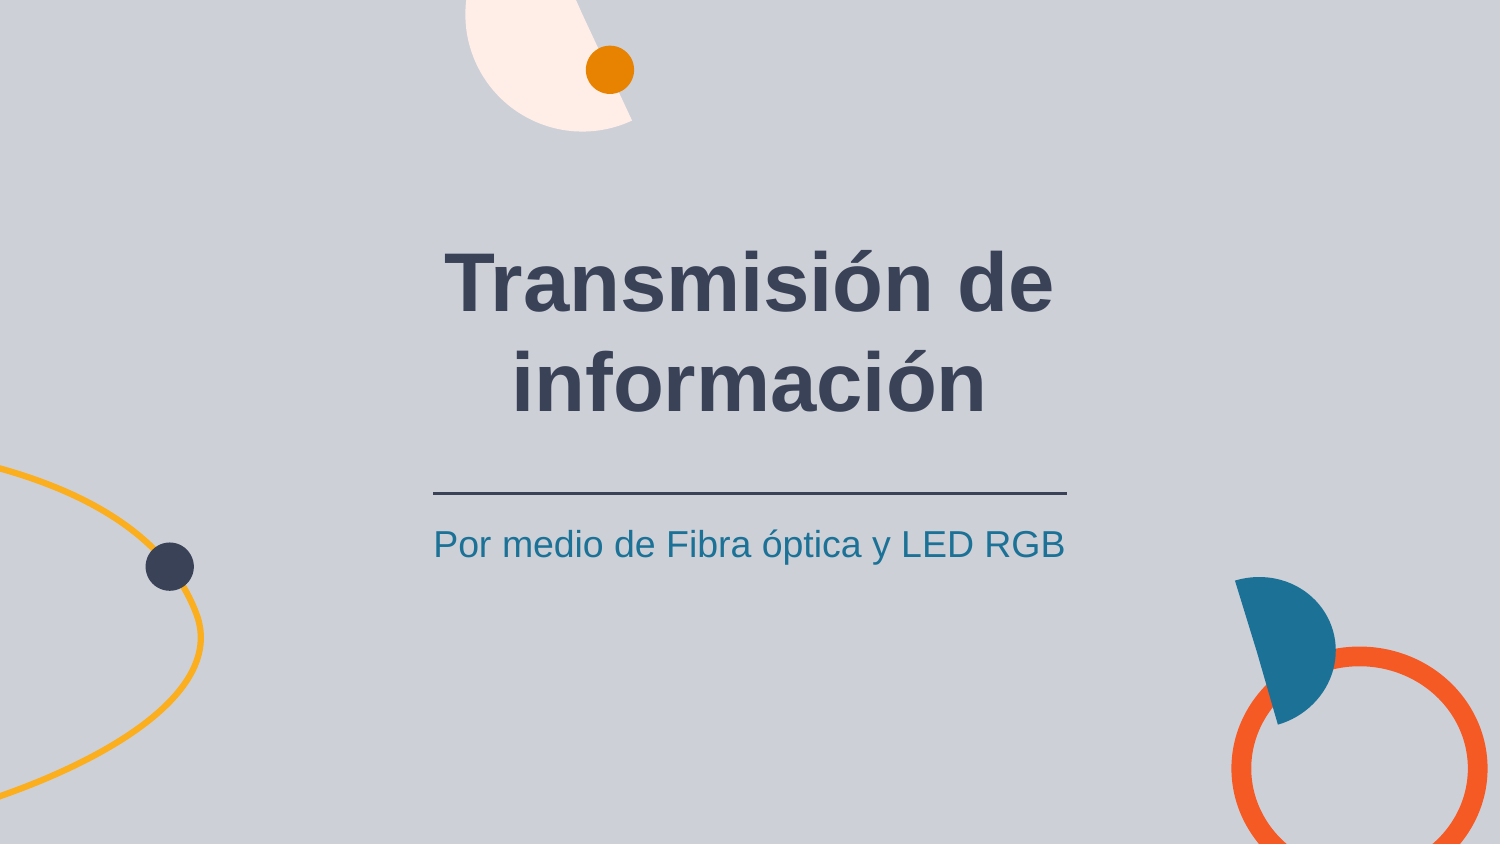

# Transmisión de información

Por medio de Fibra óptica y LED RGB